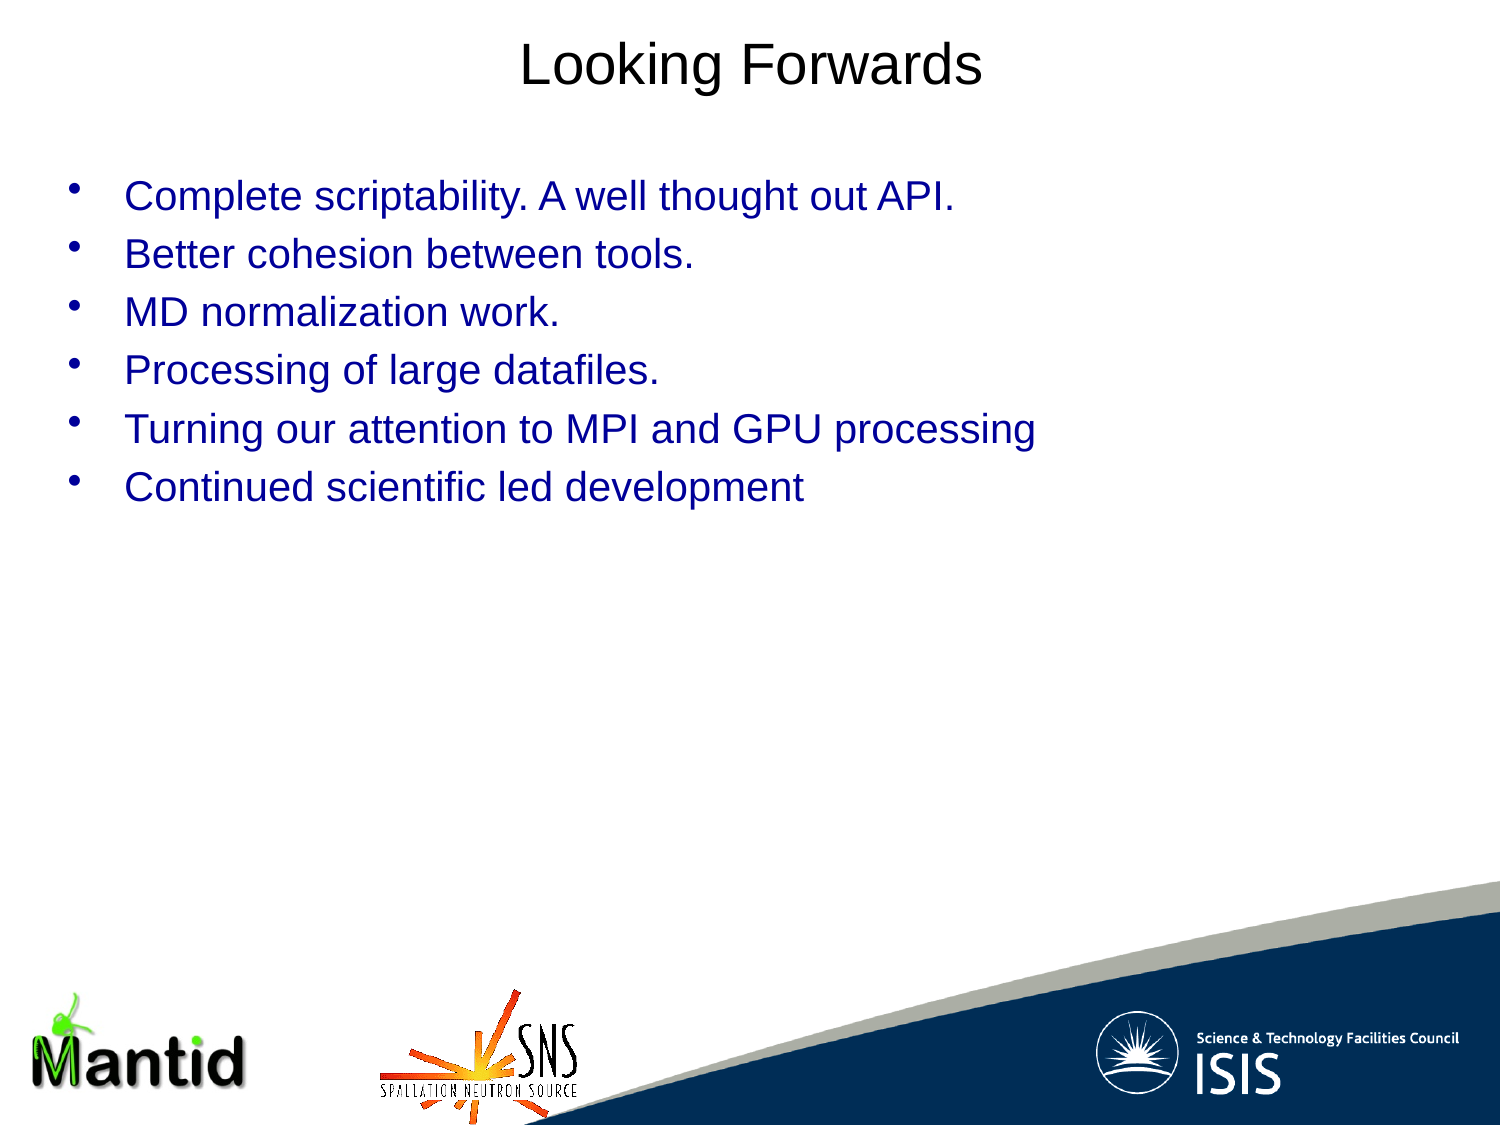

Looking Forwards
Complete scriptability. A well thought out API.
Better cohesion between tools.
MD normalization work.
Processing of large datafiles.
Turning our attention to MPI and GPU processing
Continued scientific led development